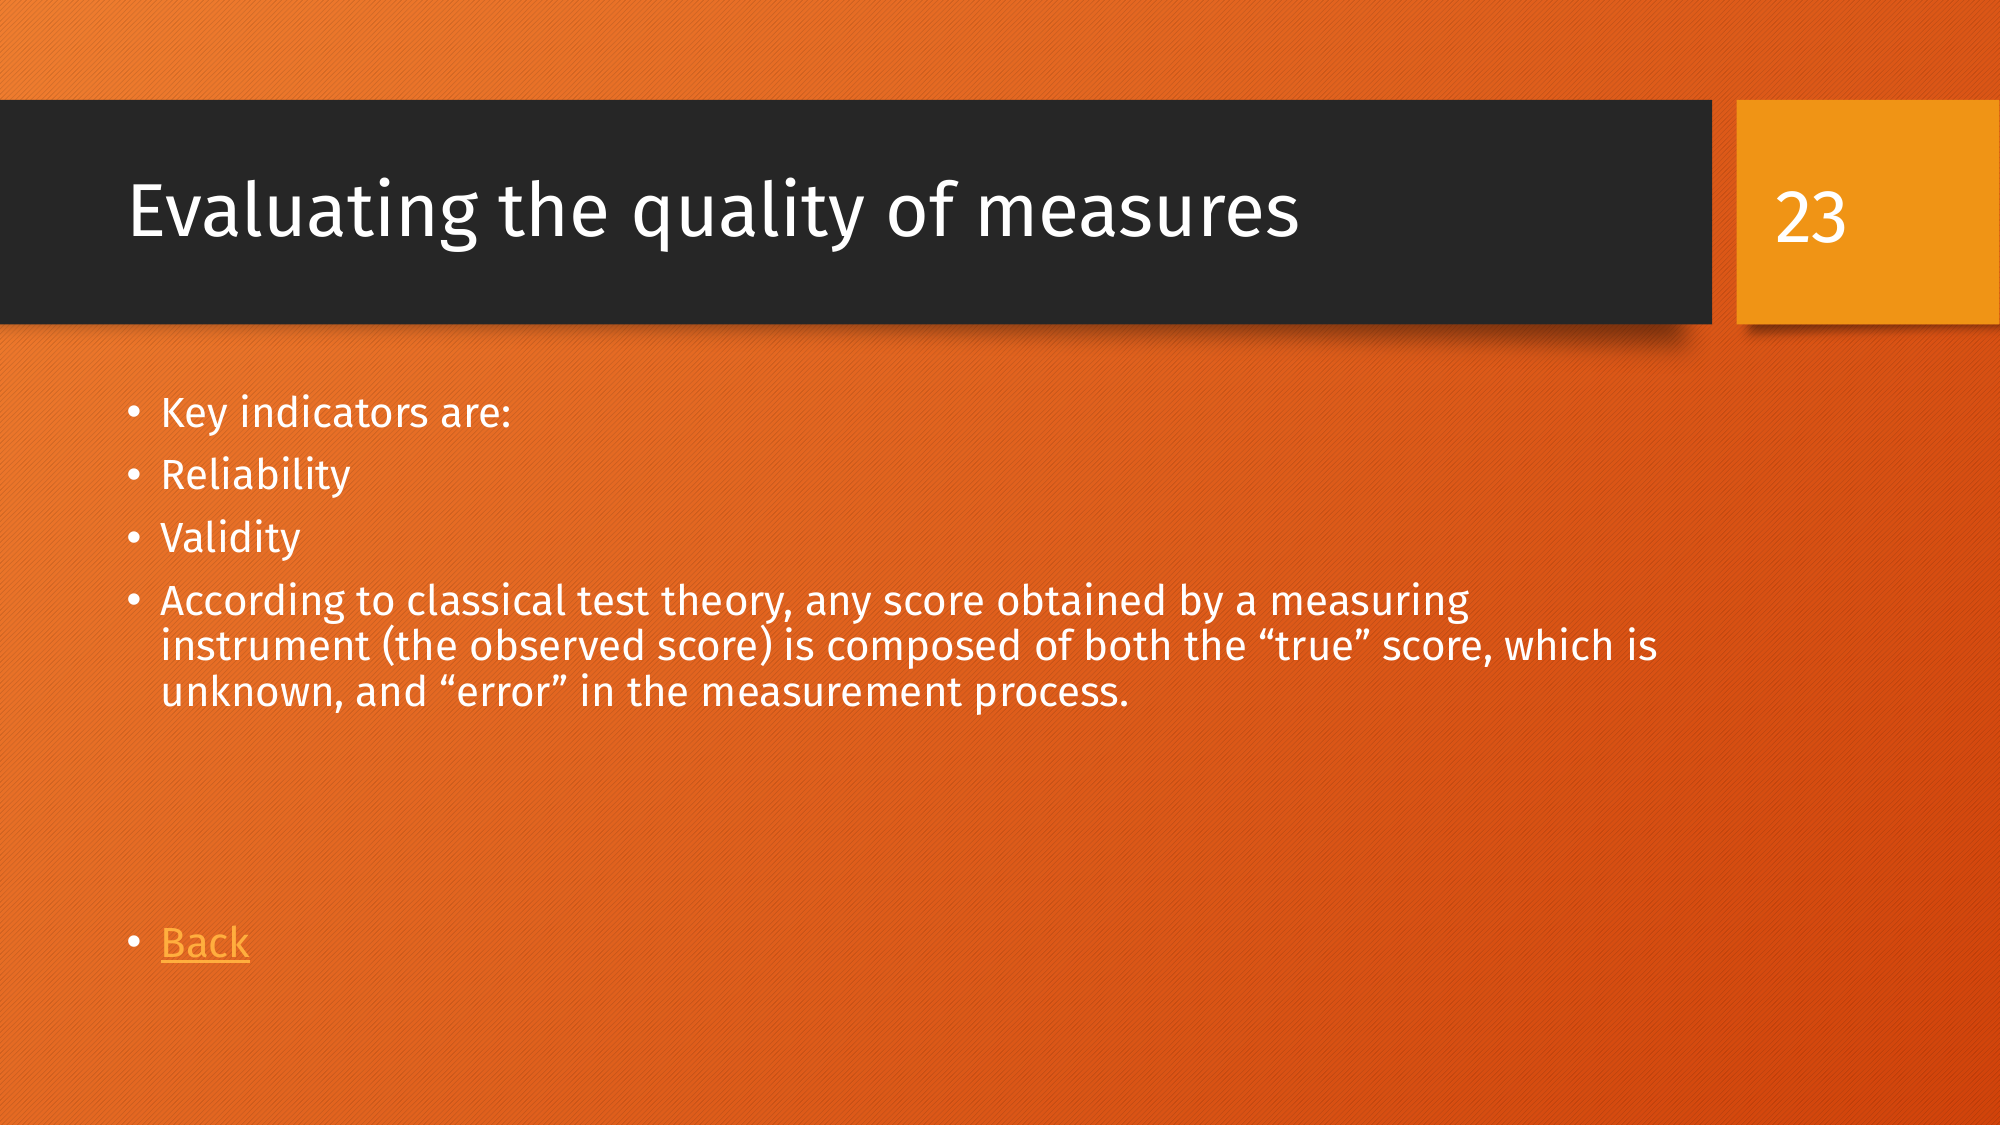

23
# Evaluating the quality of measures
Key indicators are:
Reliability
Validity
According to classical test theory, any score obtained by a measuring instrument (the observed score) is composed of both the “true” score, which is unknown, and “error” in the measurement process.

Back